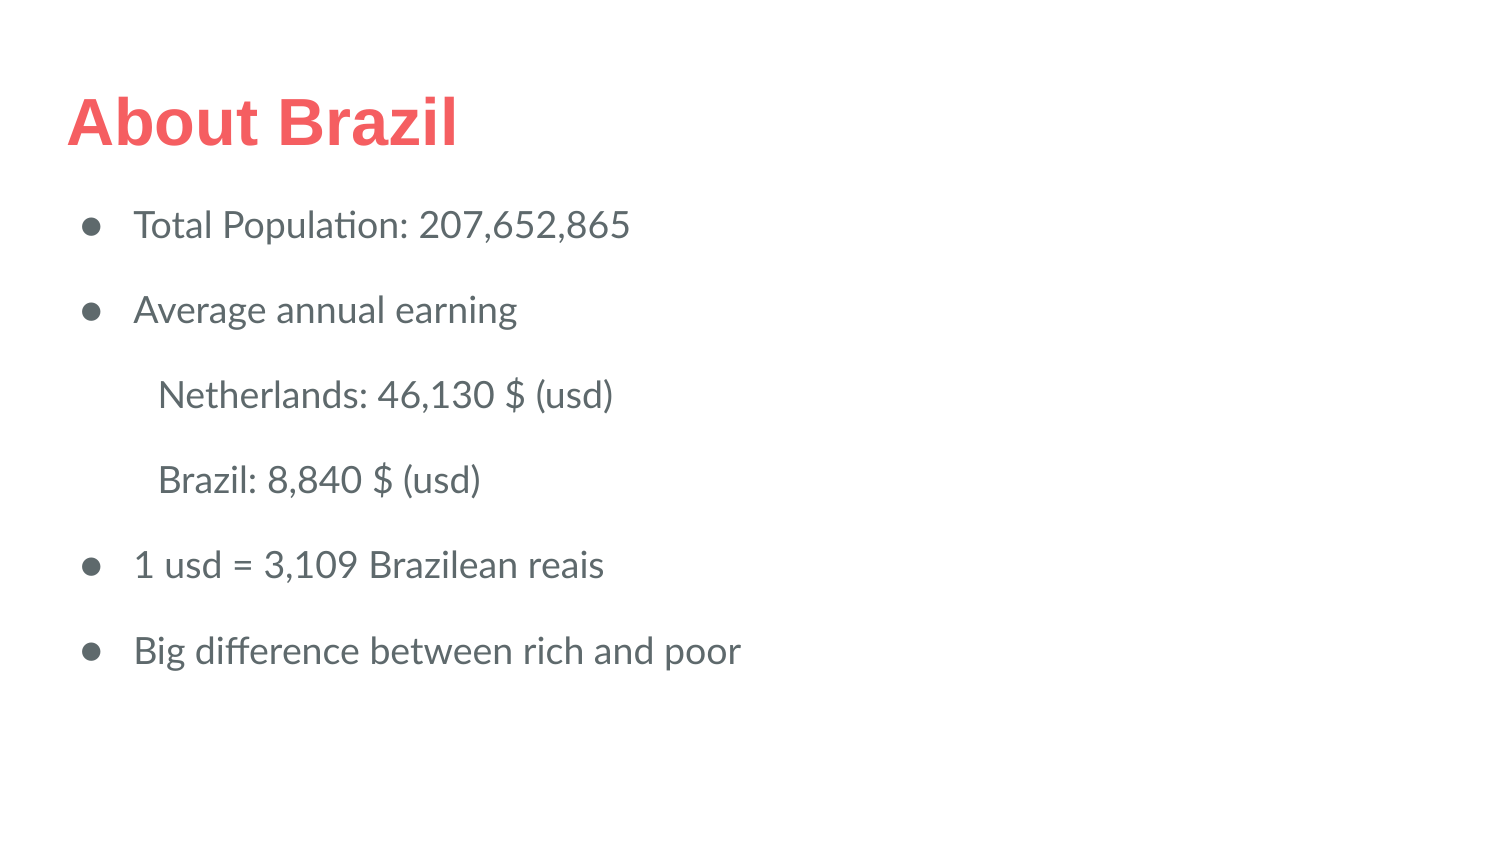

# About Brazil
Total Population: 207,652,865
Average annual earning
          Netherlands: 46,130 $ (usd)
          Brazil: 8,840 $ (usd)
1 usd = 3,109 Brazilean reais
Big difference between rich and poor